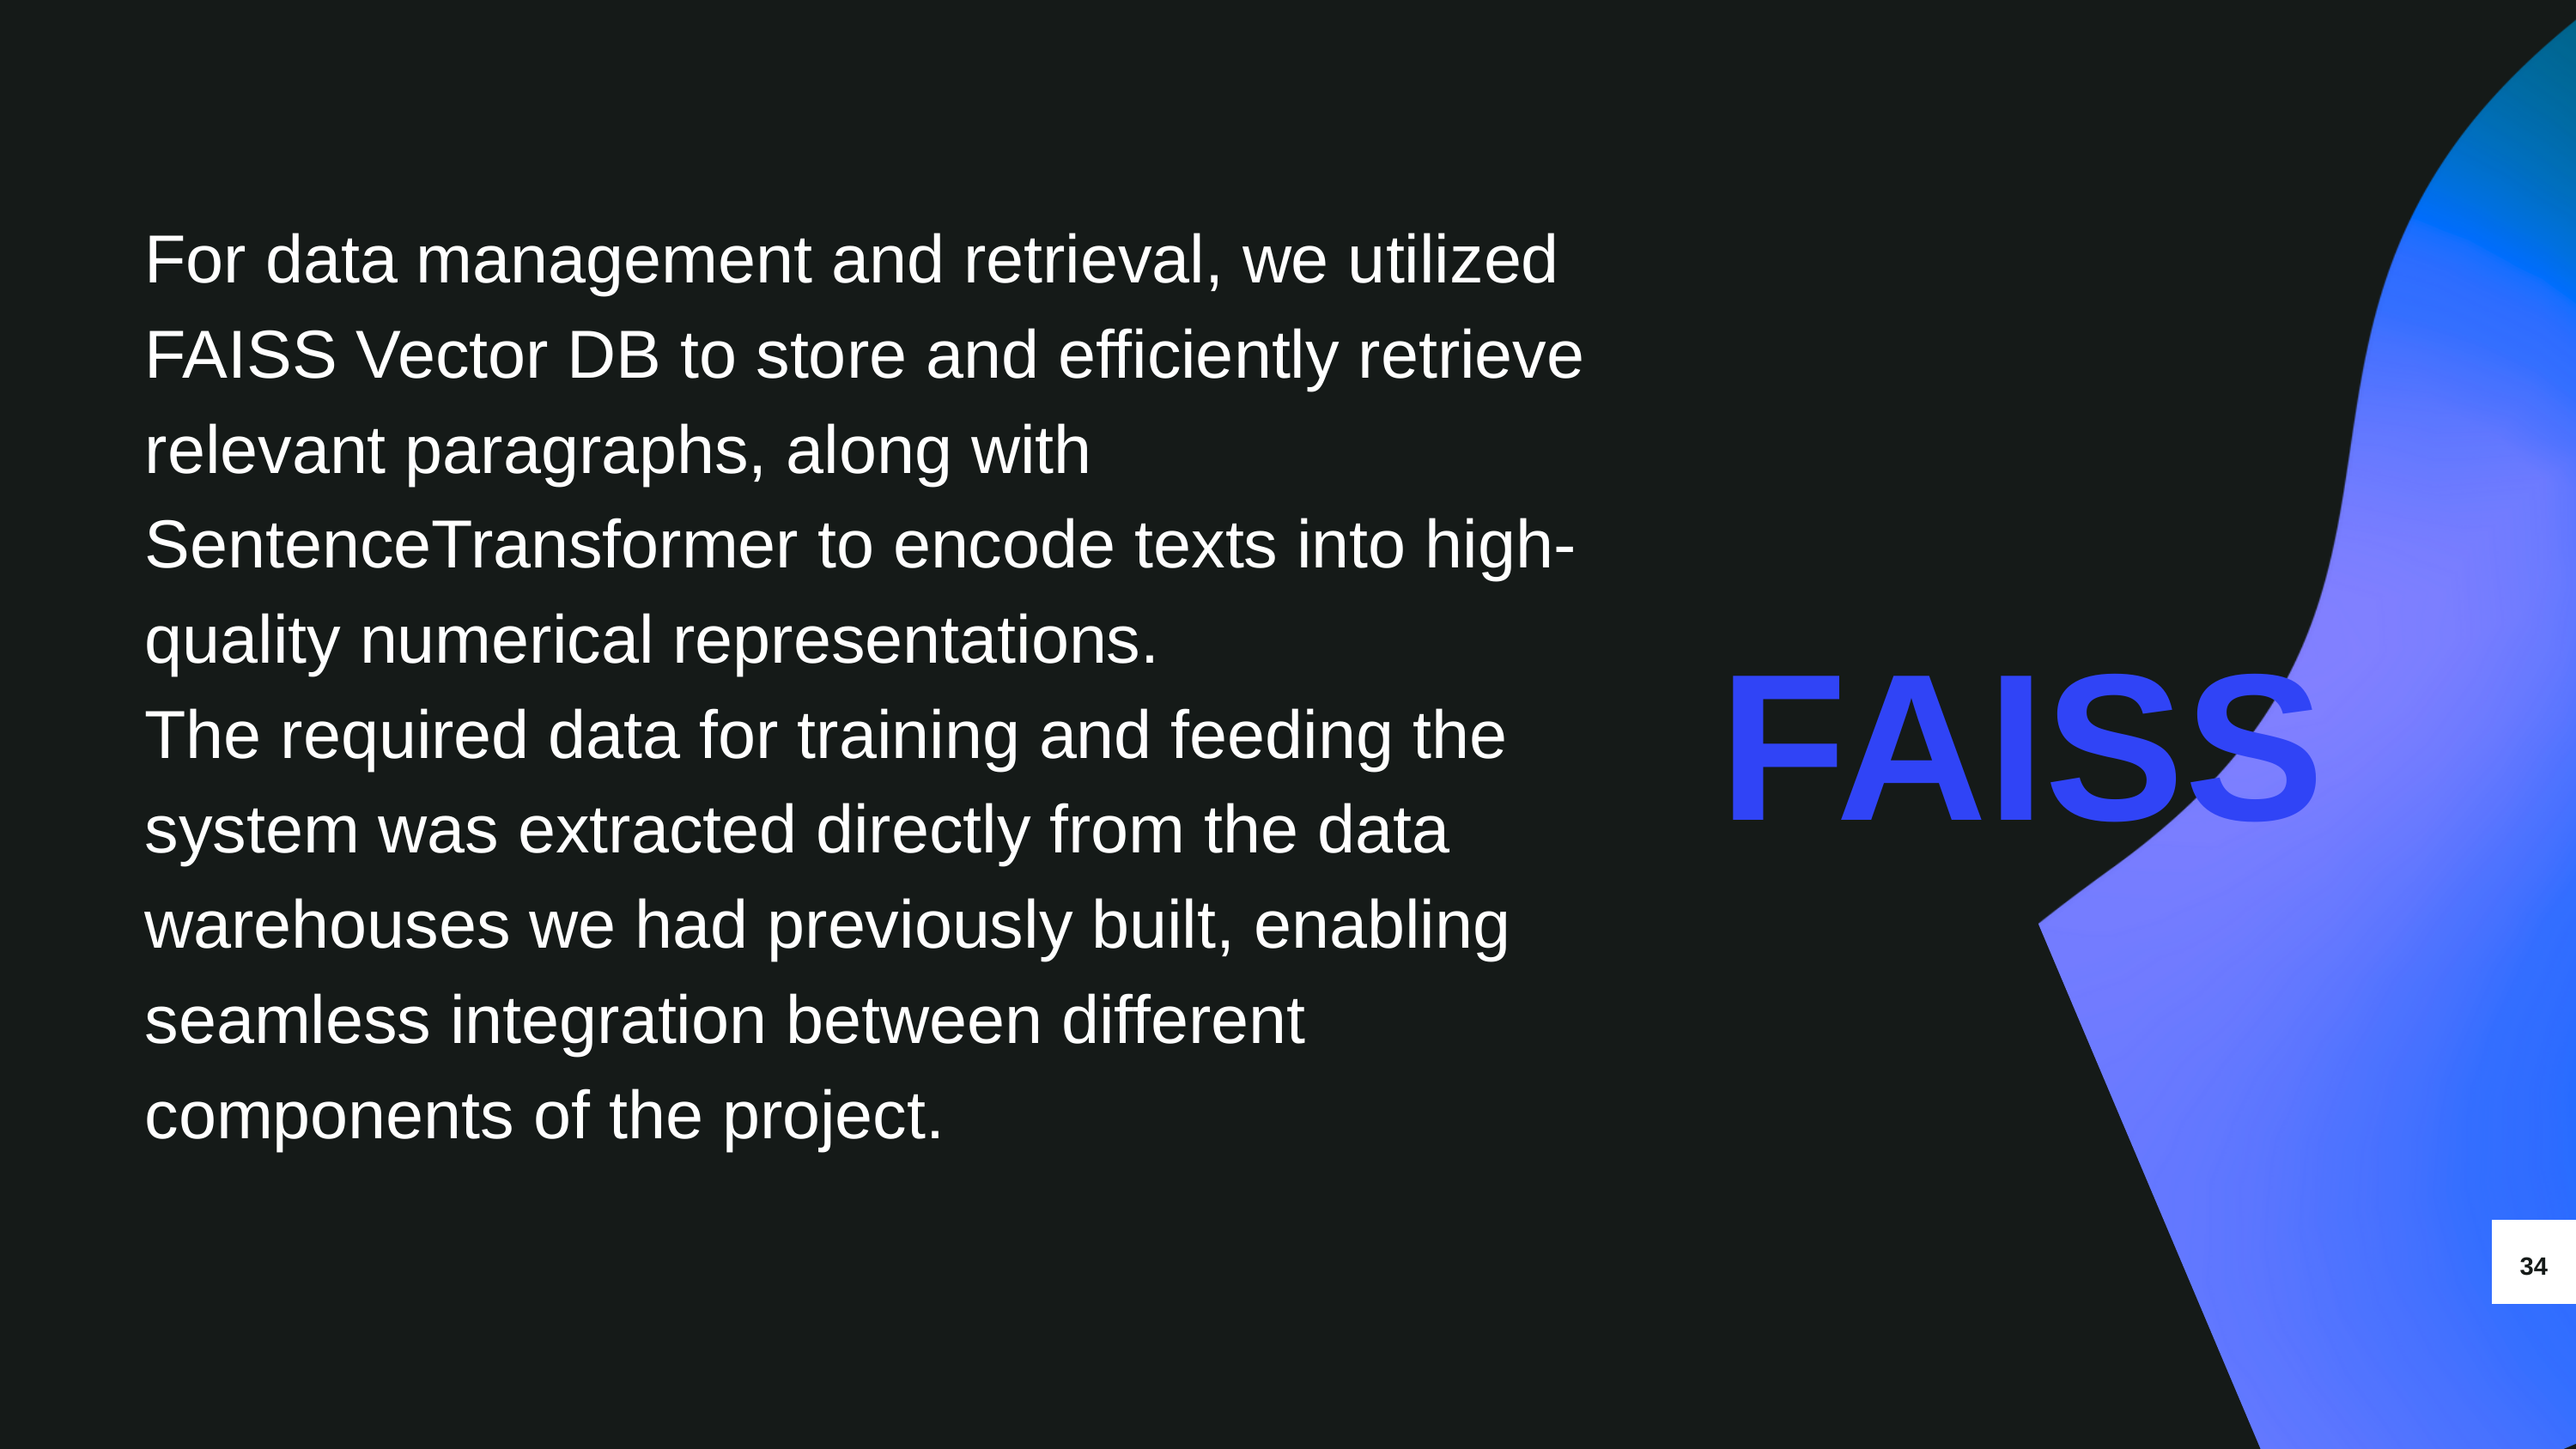

For data management and retrieval, we utilized FAISS Vector DB to store and efficiently retrieve relevant paragraphs, along with SentenceTransformer to encode texts into high-quality numerical representations.
The required data for training and feeding the system was extracted directly from the data warehouses we had previously built, enabling seamless integration between different components of the project.
FAISS

34